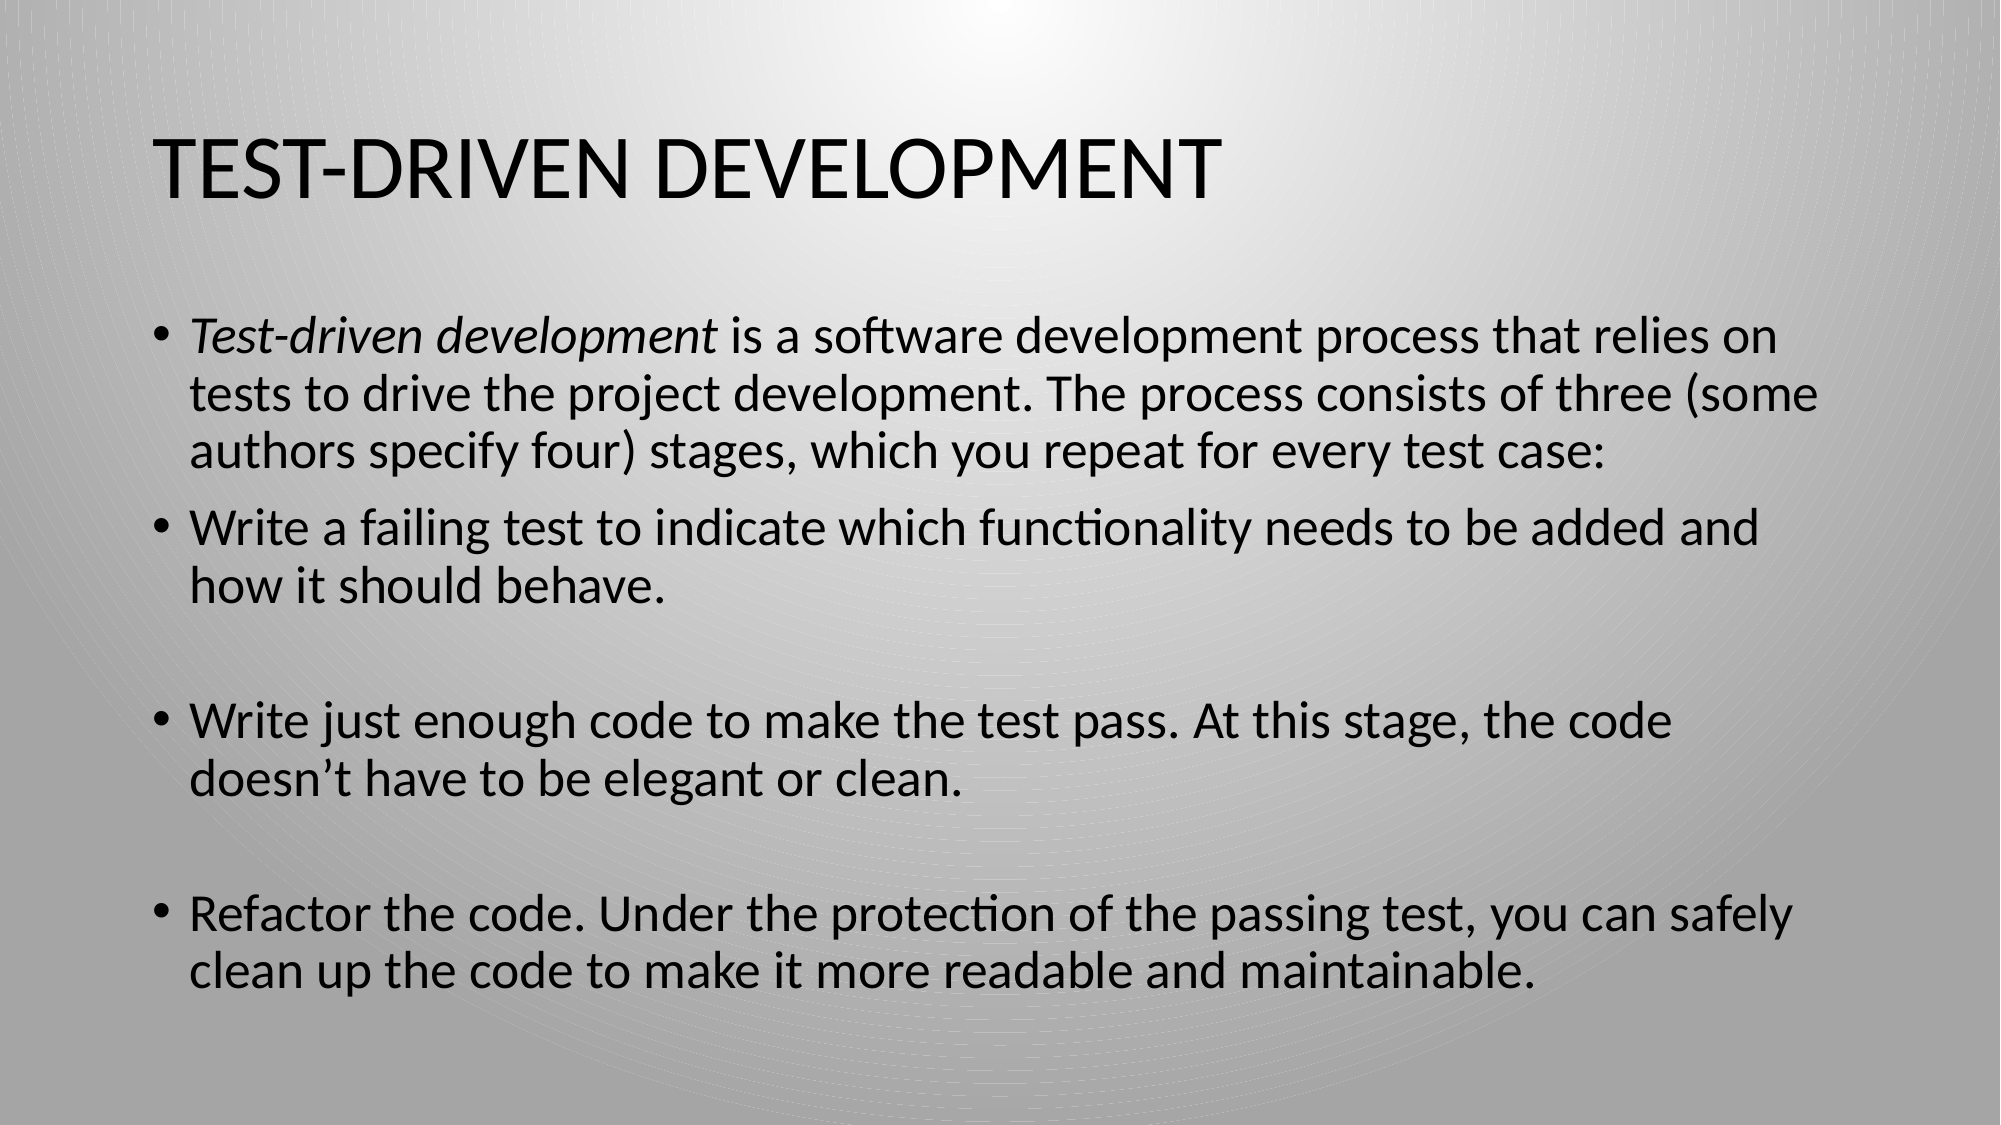

# TEST-DRIVEN DEVELOPMENT
Test-driven development is a software development process that relies on tests to drive the project development. The process consists of three (some authors specify four) stages, which you repeat for every test case:
Write a failing test to indicate which functionality needs to be added and how it should behave.
Write just enough code to make the test pass. At this stage, the code doesn’t have to be elegant or clean.
Refactor the code. Under the protection of the passing test, you can safely clean up the code to make it more readable and maintainable.